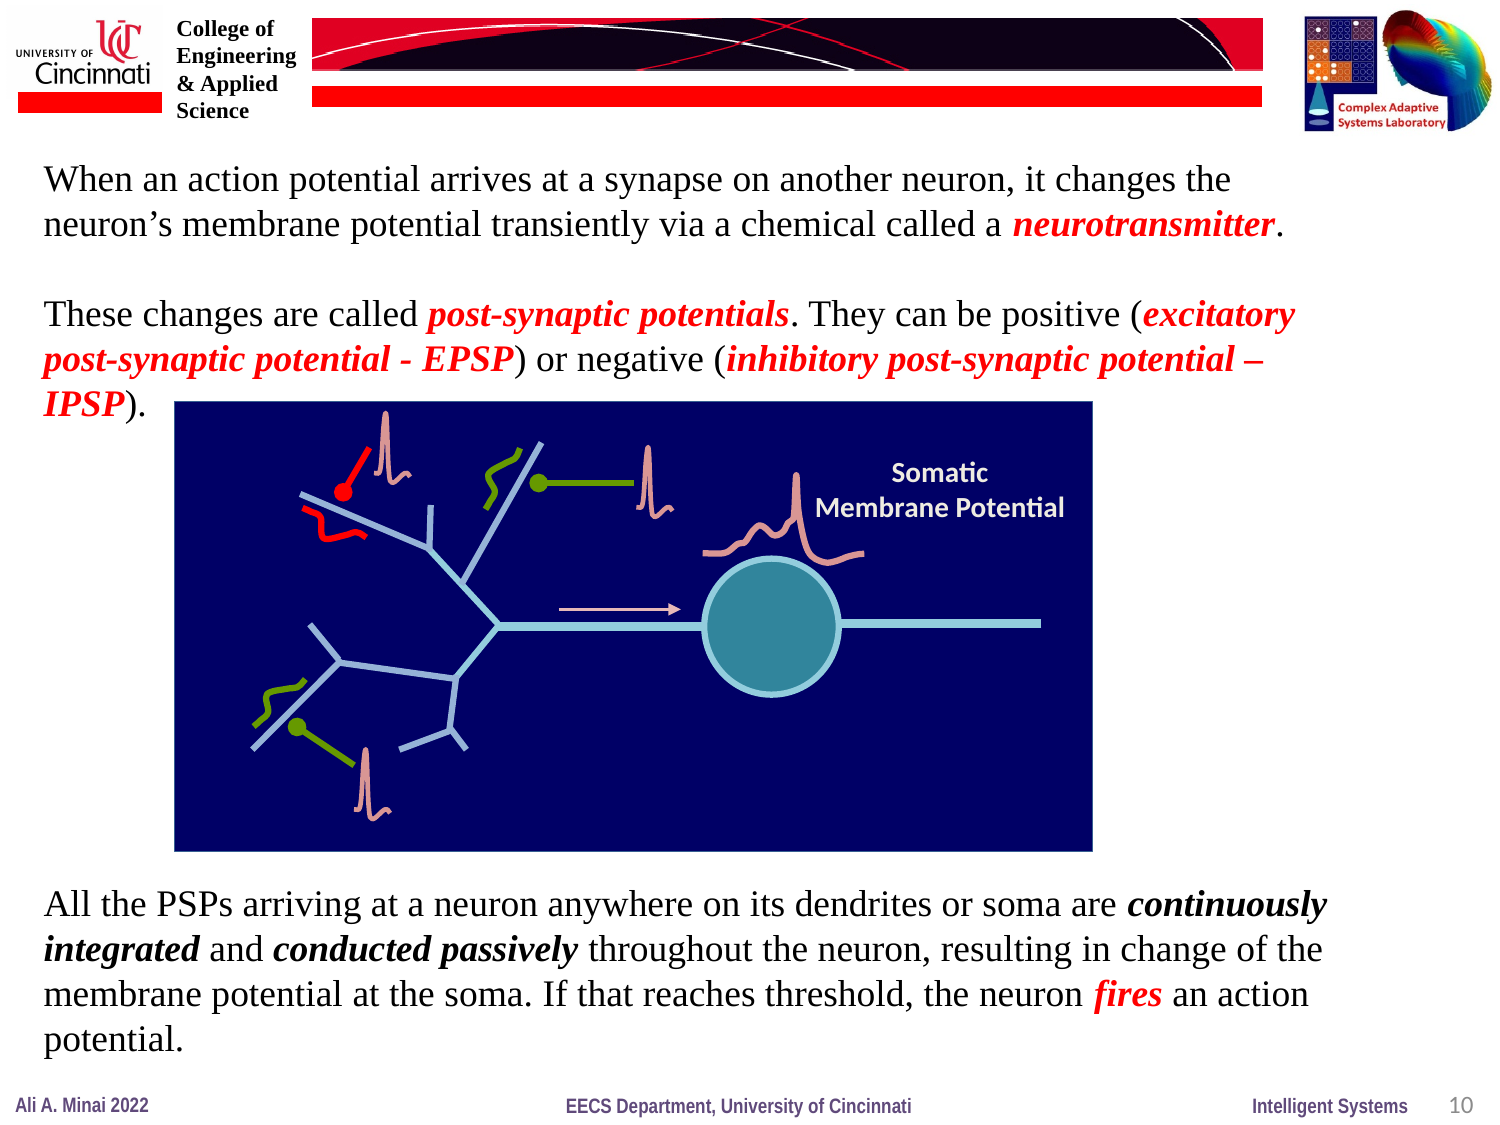

When an action potential arrives at a synapse on another neuron, it changes the neuron’s membrane potential transiently via a chemical called a neurotransmitter.

These changes are called post-synaptic potentials. They can be positive (excitatory post-synaptic potential - EPSP) or negative (inhibitory post-synaptic potential – IPSP).

Somatic
Membrane Potential

All the PSPs arriving at a neuron anywhere on its dendrites or soma are continuously integrated and conducted passively throughout the neuron, resulting in change of the membrane potential at the soma. If that reaches threshold, the neuron fires an action potential.